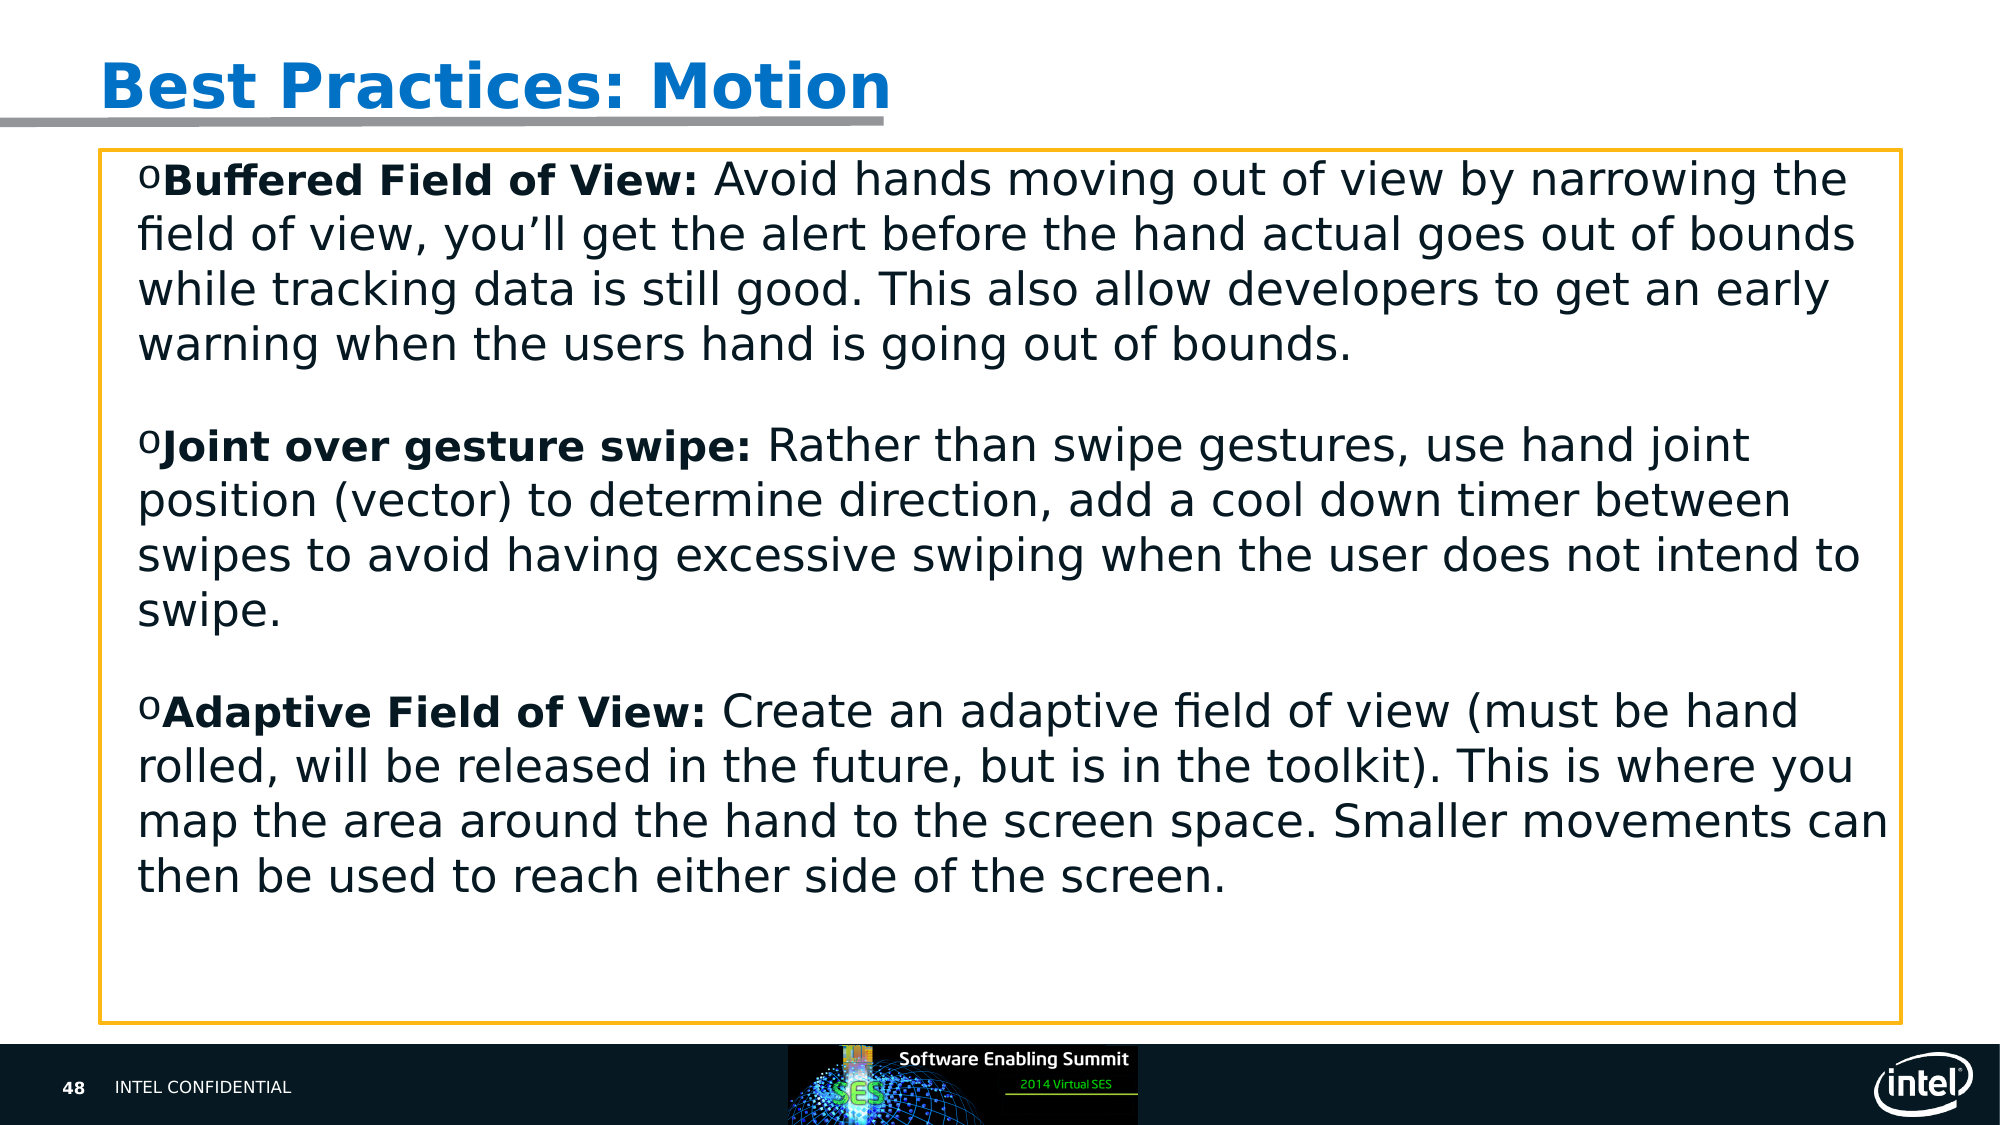

# Best Practices: Motion
Buffered Field of View: Avoid hands moving out of view by narrowing the field of view, you’ll get the alert before the hand actual goes out of bounds while tracking data is still good. This also allow developers to get an early warning when the users hand is going out of bounds.
Joint over gesture swipe: Rather than swipe gestures, use hand joint position (vector) to determine direction, add a cool down timer between swipes to avoid having excessive swiping when the user does not intend to swipe.
Adaptive Field of View: Create an adaptive field of view (must be hand rolled, will be released in the future, but is in the toolkit). This is where you map the area around the hand to the screen space. Smaller movements can then be used to reach either side of the screen.

48